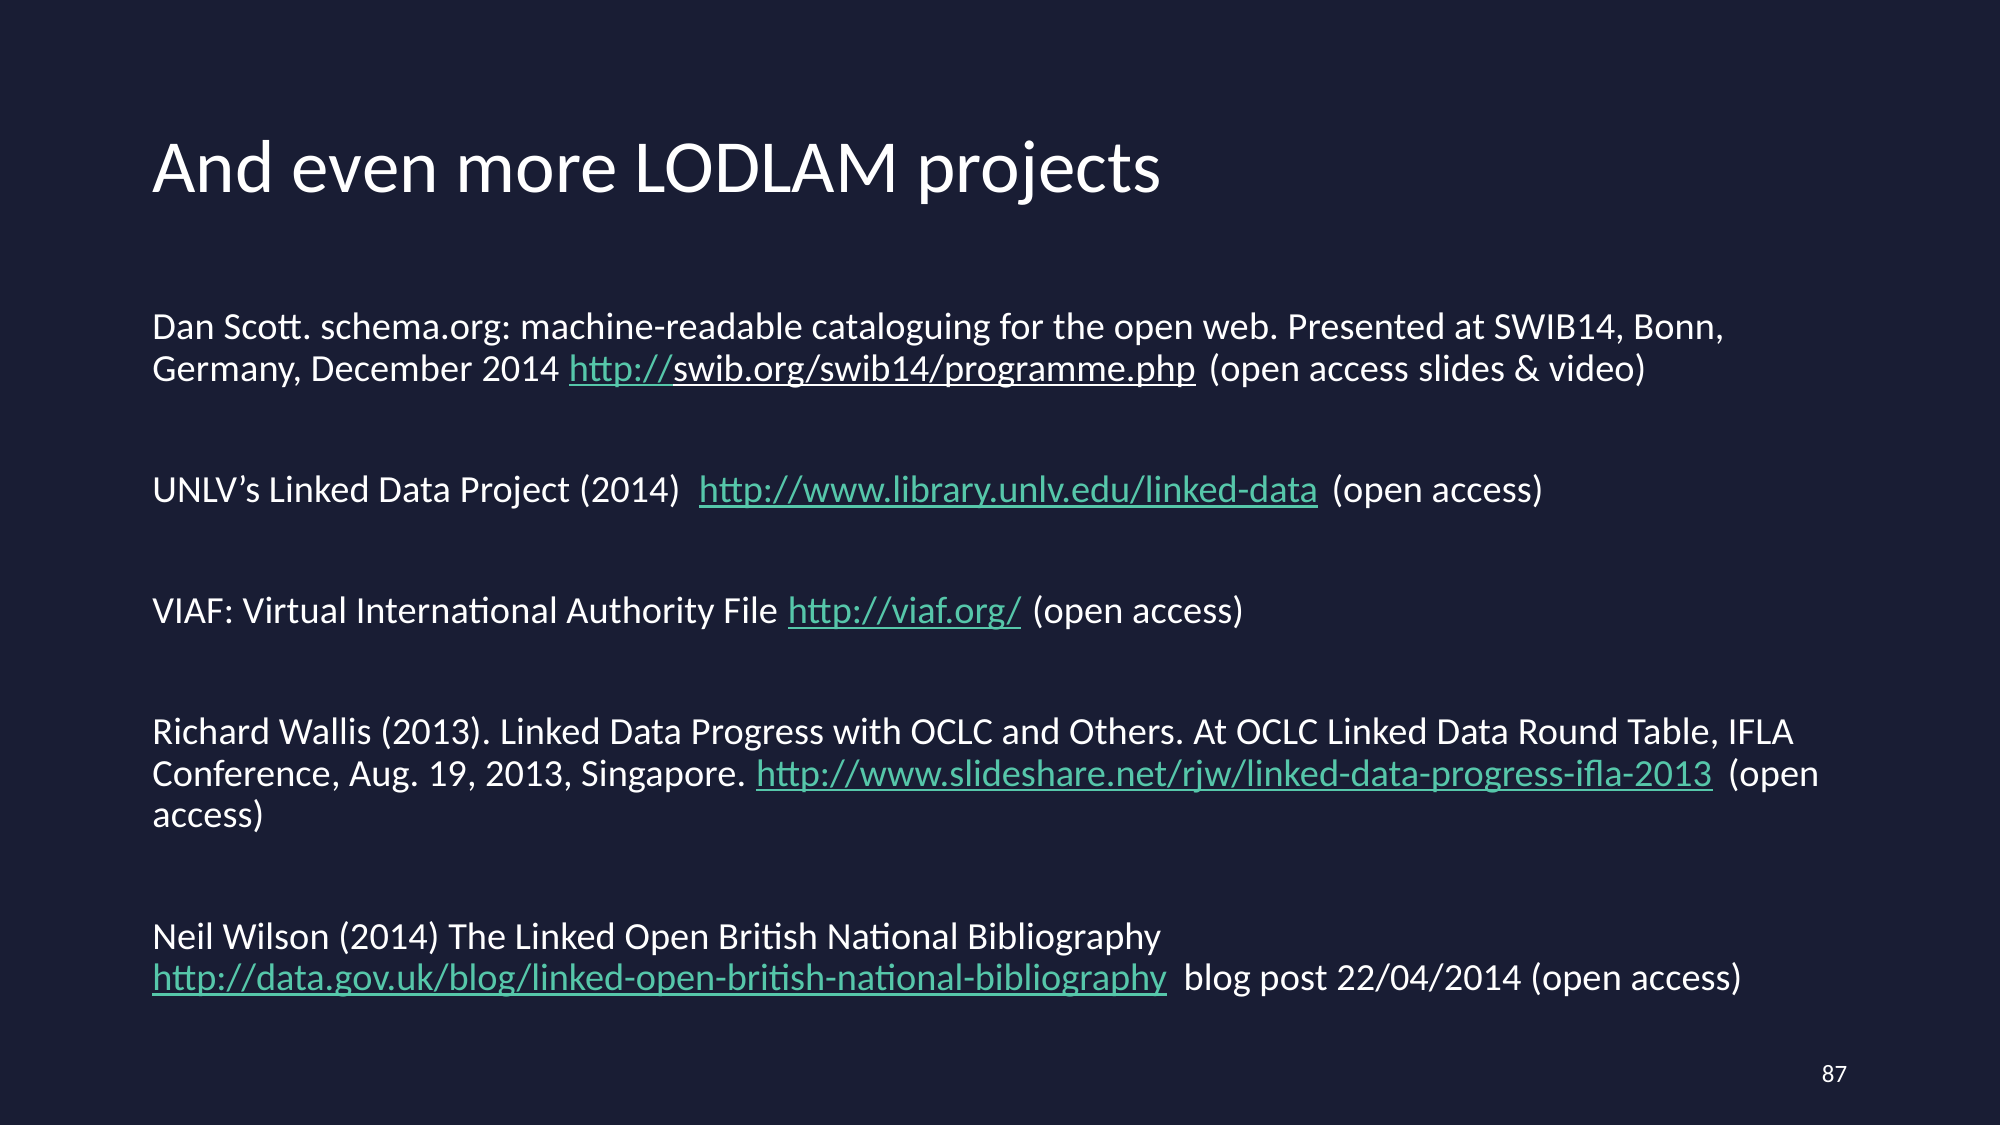

# And even more LODLAM projects
Dan Scott. schema.org: machine-readable cataloguing for the open web. Presented at SWIB14, Bonn, Germany, December 2014 http://swib.org/swib14/programme.php (open access slides & video)

UNLV’s Linked Data Project (2014)  http://www.library.unlv.edu/linked-data (open access)

VIAF: Virtual International Authority File http://viaf.org/ (open access)

Richard Wallis (2013). Linked Data Progress with OCLC and Others. At OCLC Linked Data Round Table, IFLA Conference, Aug. 19, 2013, Singapore. http://www.slideshare.net/rjw/linked-data-progress-ifla-2013 (open access)

Neil Wilson (2014) The Linked Open British National Bibliography http://data.gov.uk/blog/linked-open-british-national-bibliography blog post 22/04/2014 (open access)
87